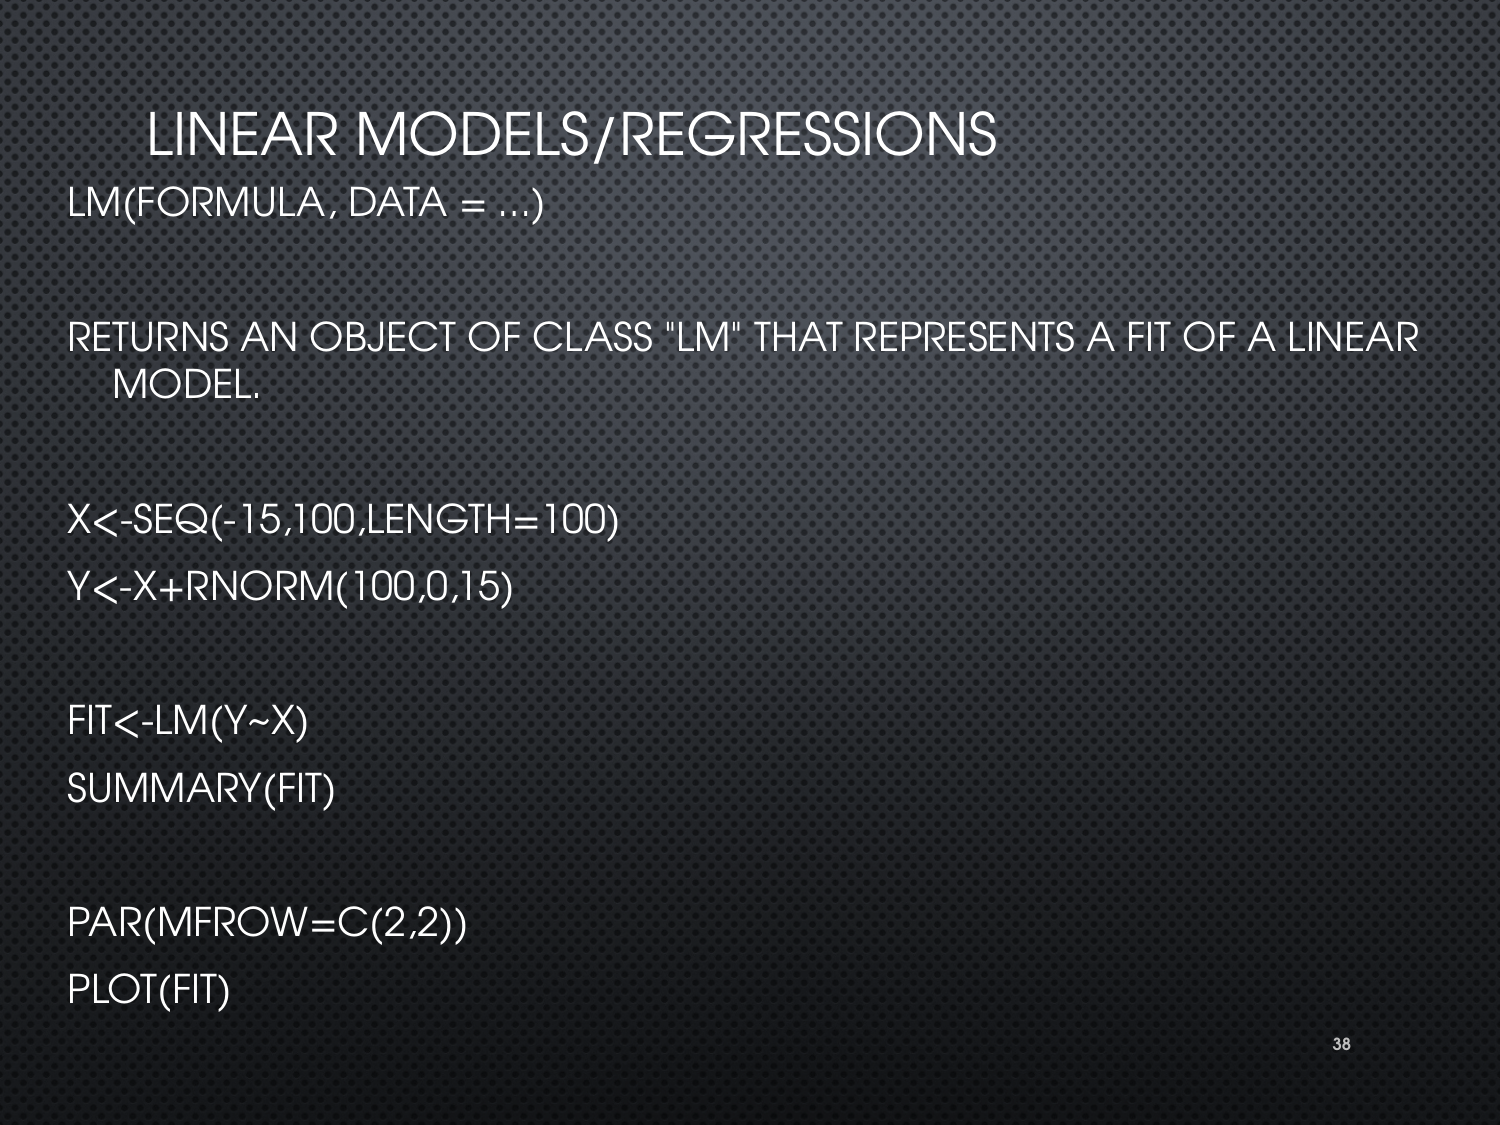

# Linear Models/regressions
lm(formula, data = …)

Returns an object of class "lm" that represents a fit of a linear model.

x<-seq(-15,100,length=100)
y<-x+rnorm(100,0,15)

fit<-lm(y~x)
summary(fit)

par(mfrow=c(2,2))
plot(fit)
38